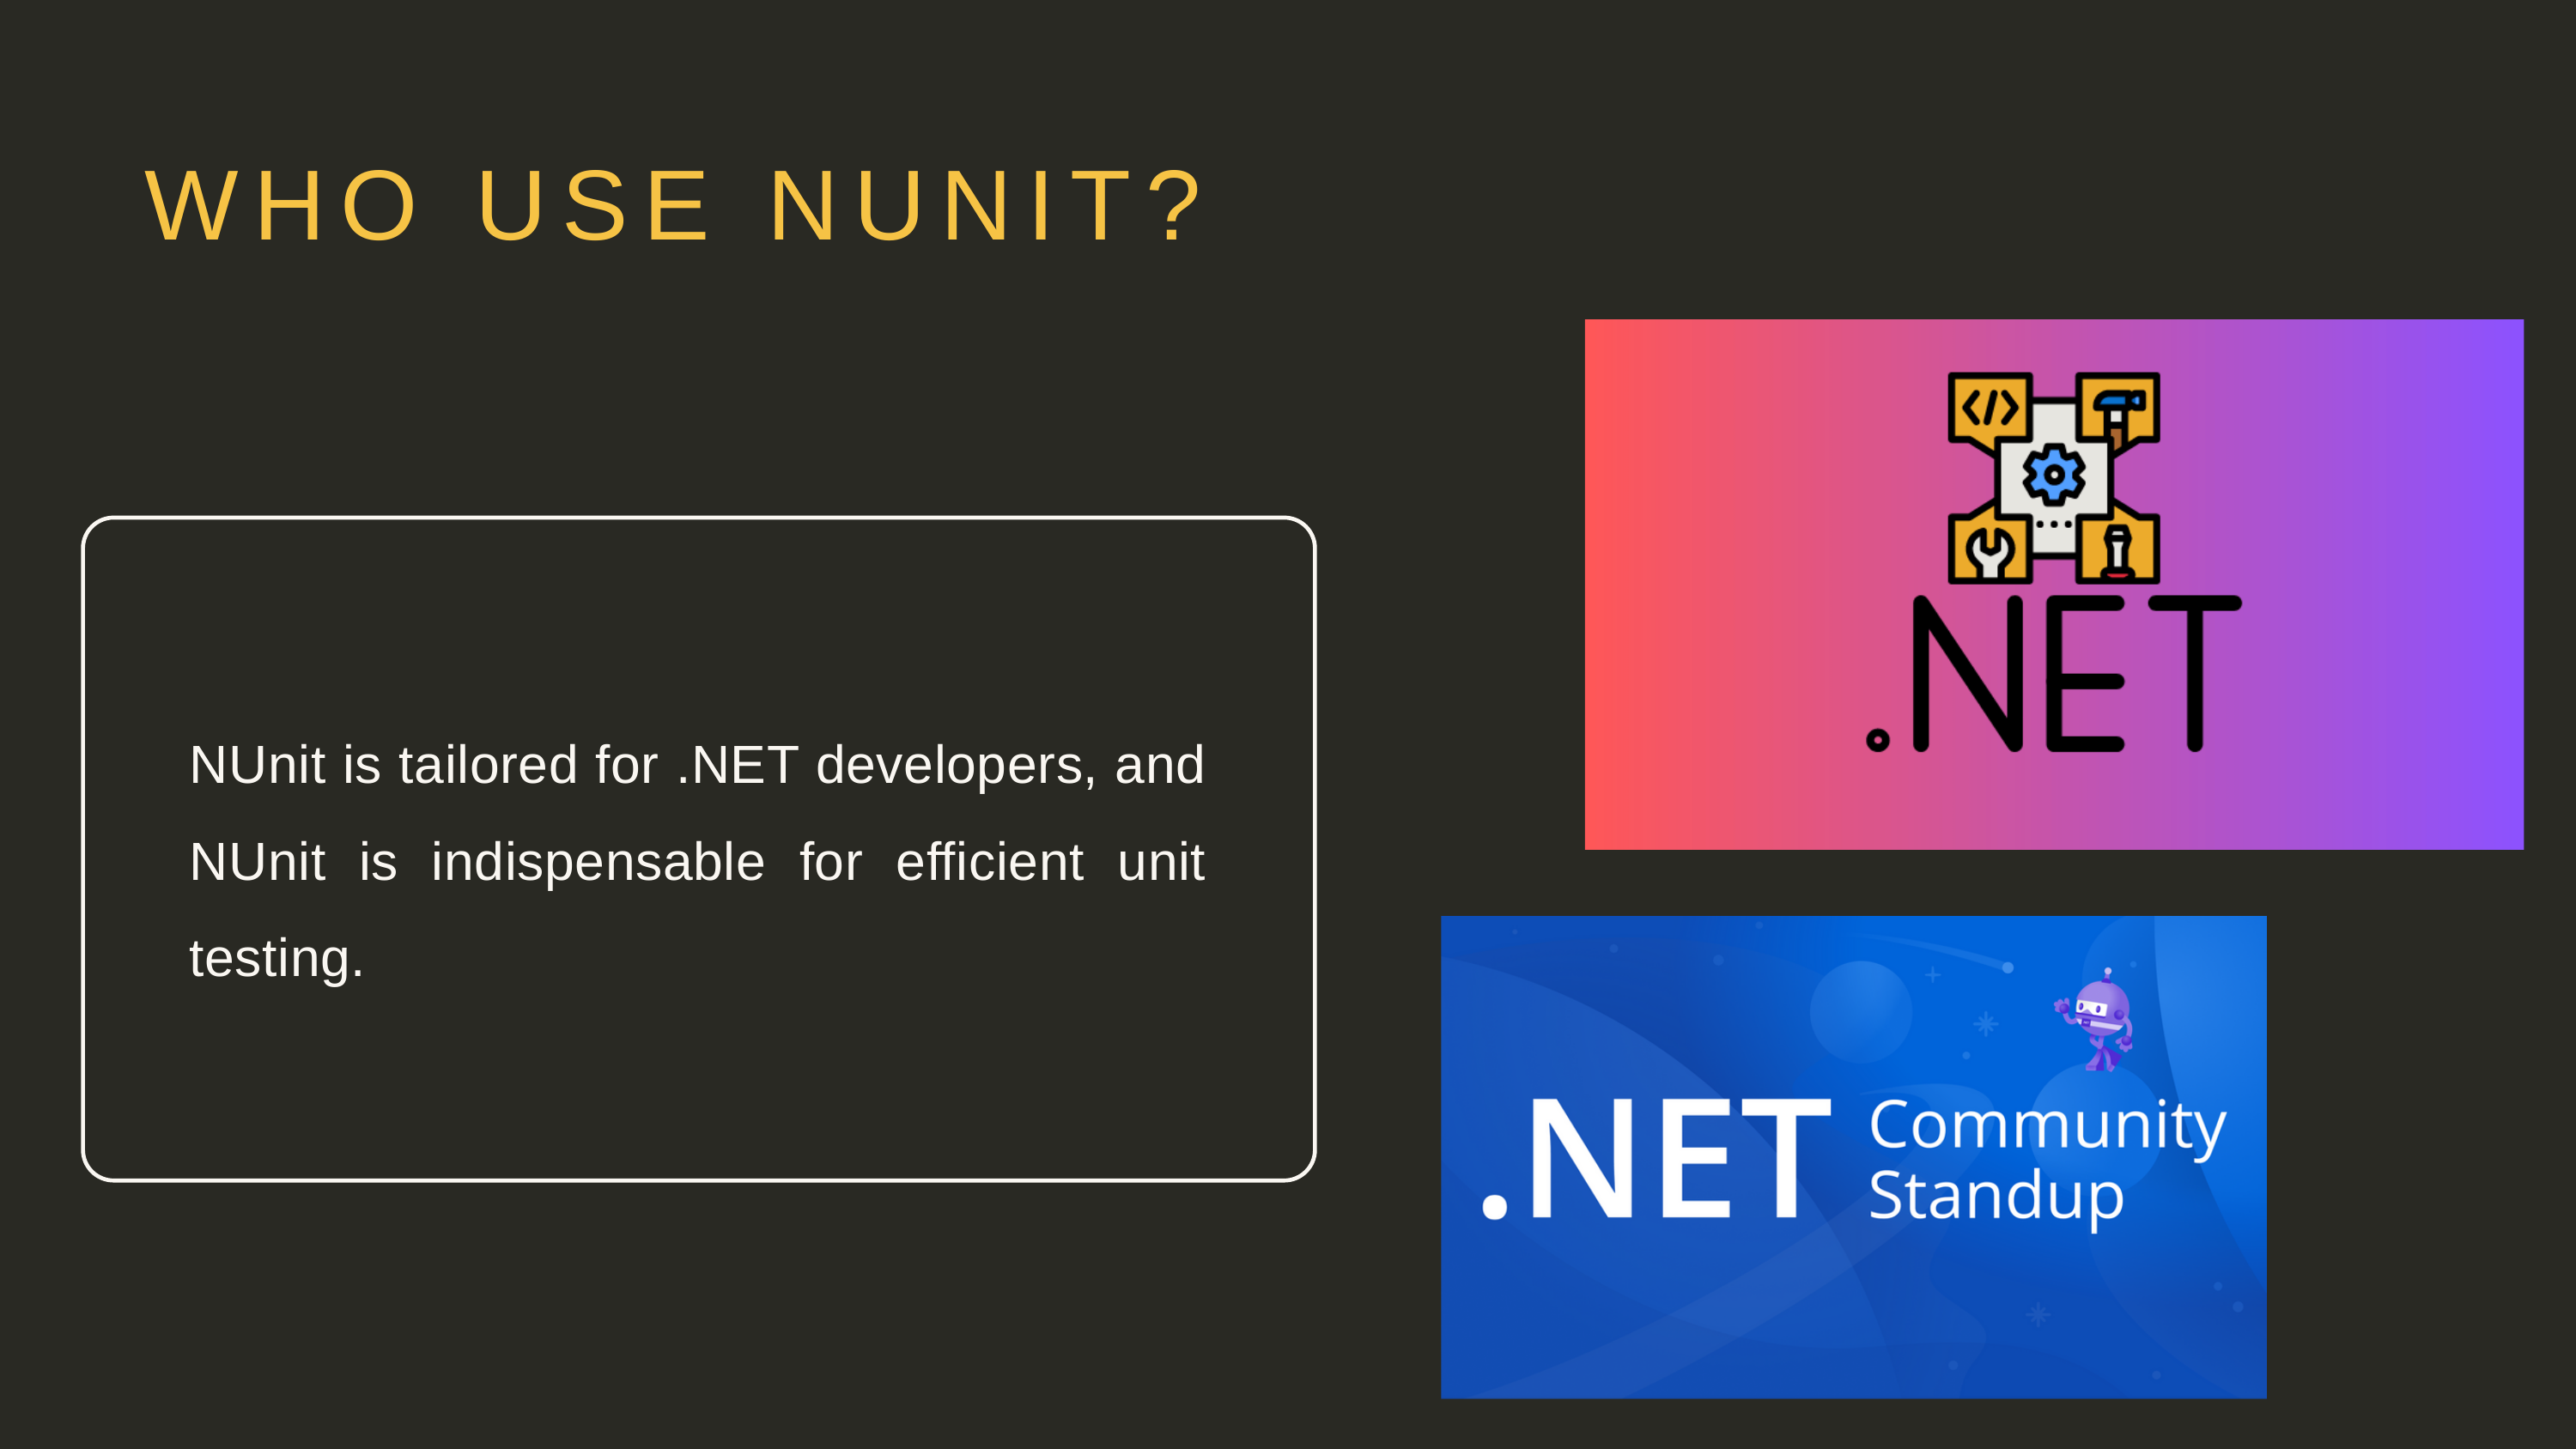

WHO USE NUNIT?

NUnit is tailored for .NET developers, and NUnit is indispensable for efficient unit testing.